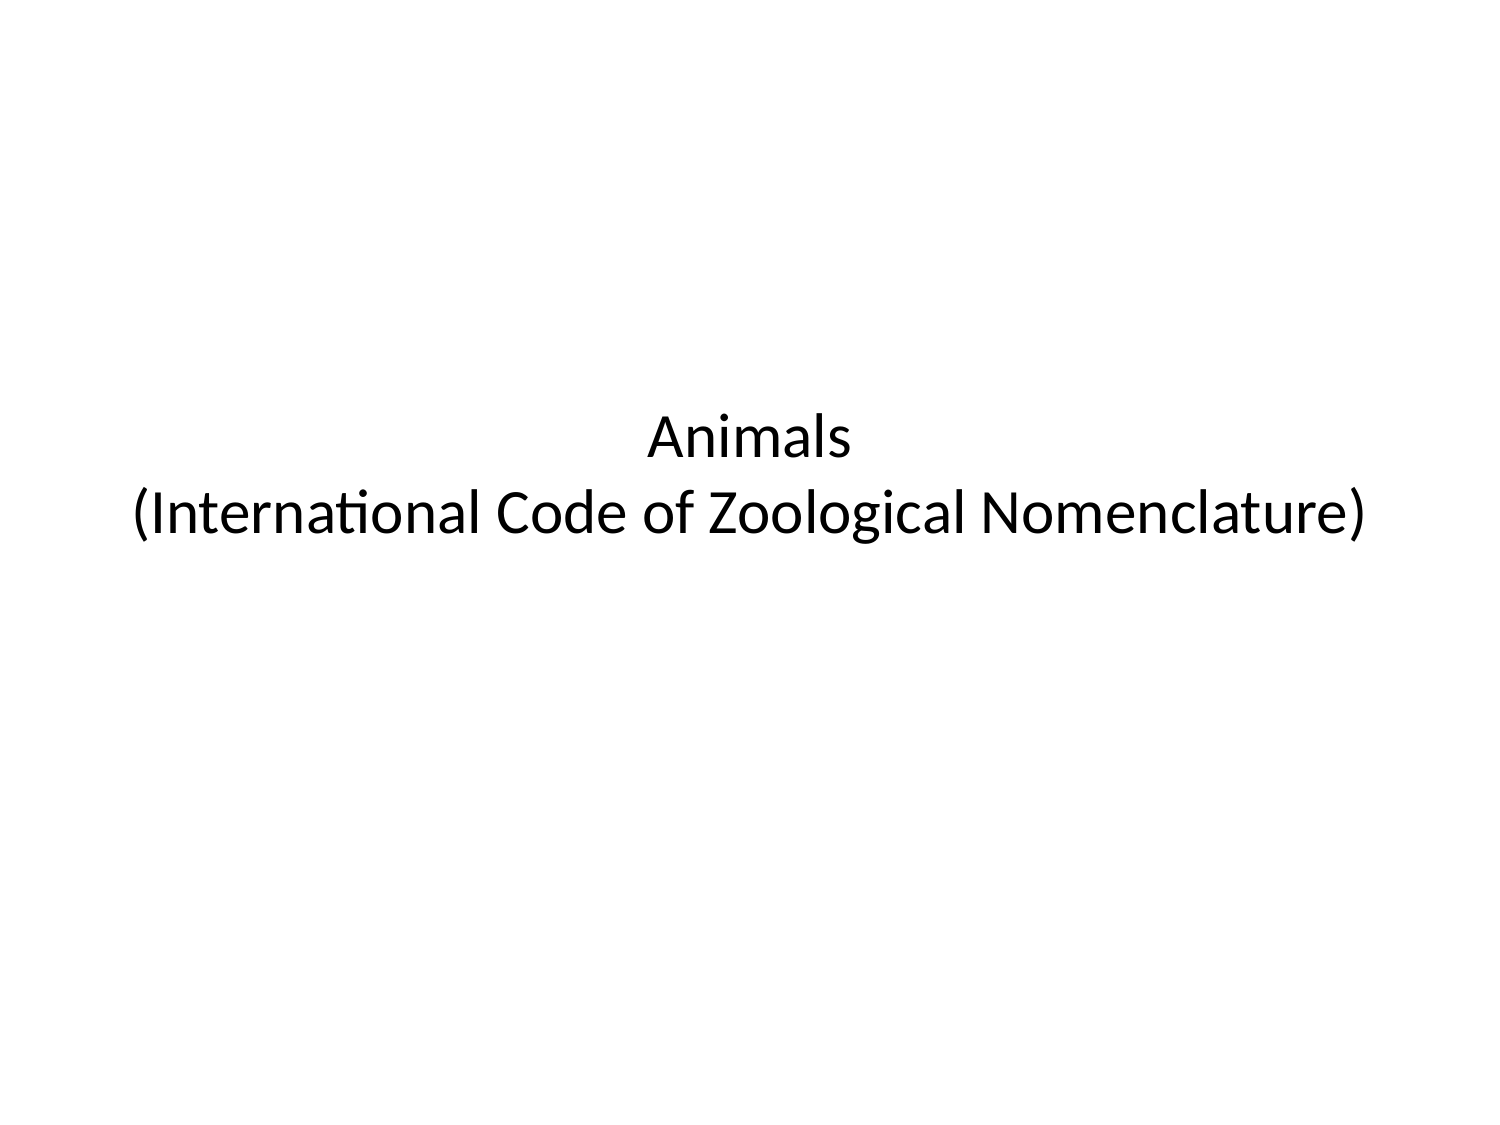

# Animals (International Code of Zoological Nomenclature)